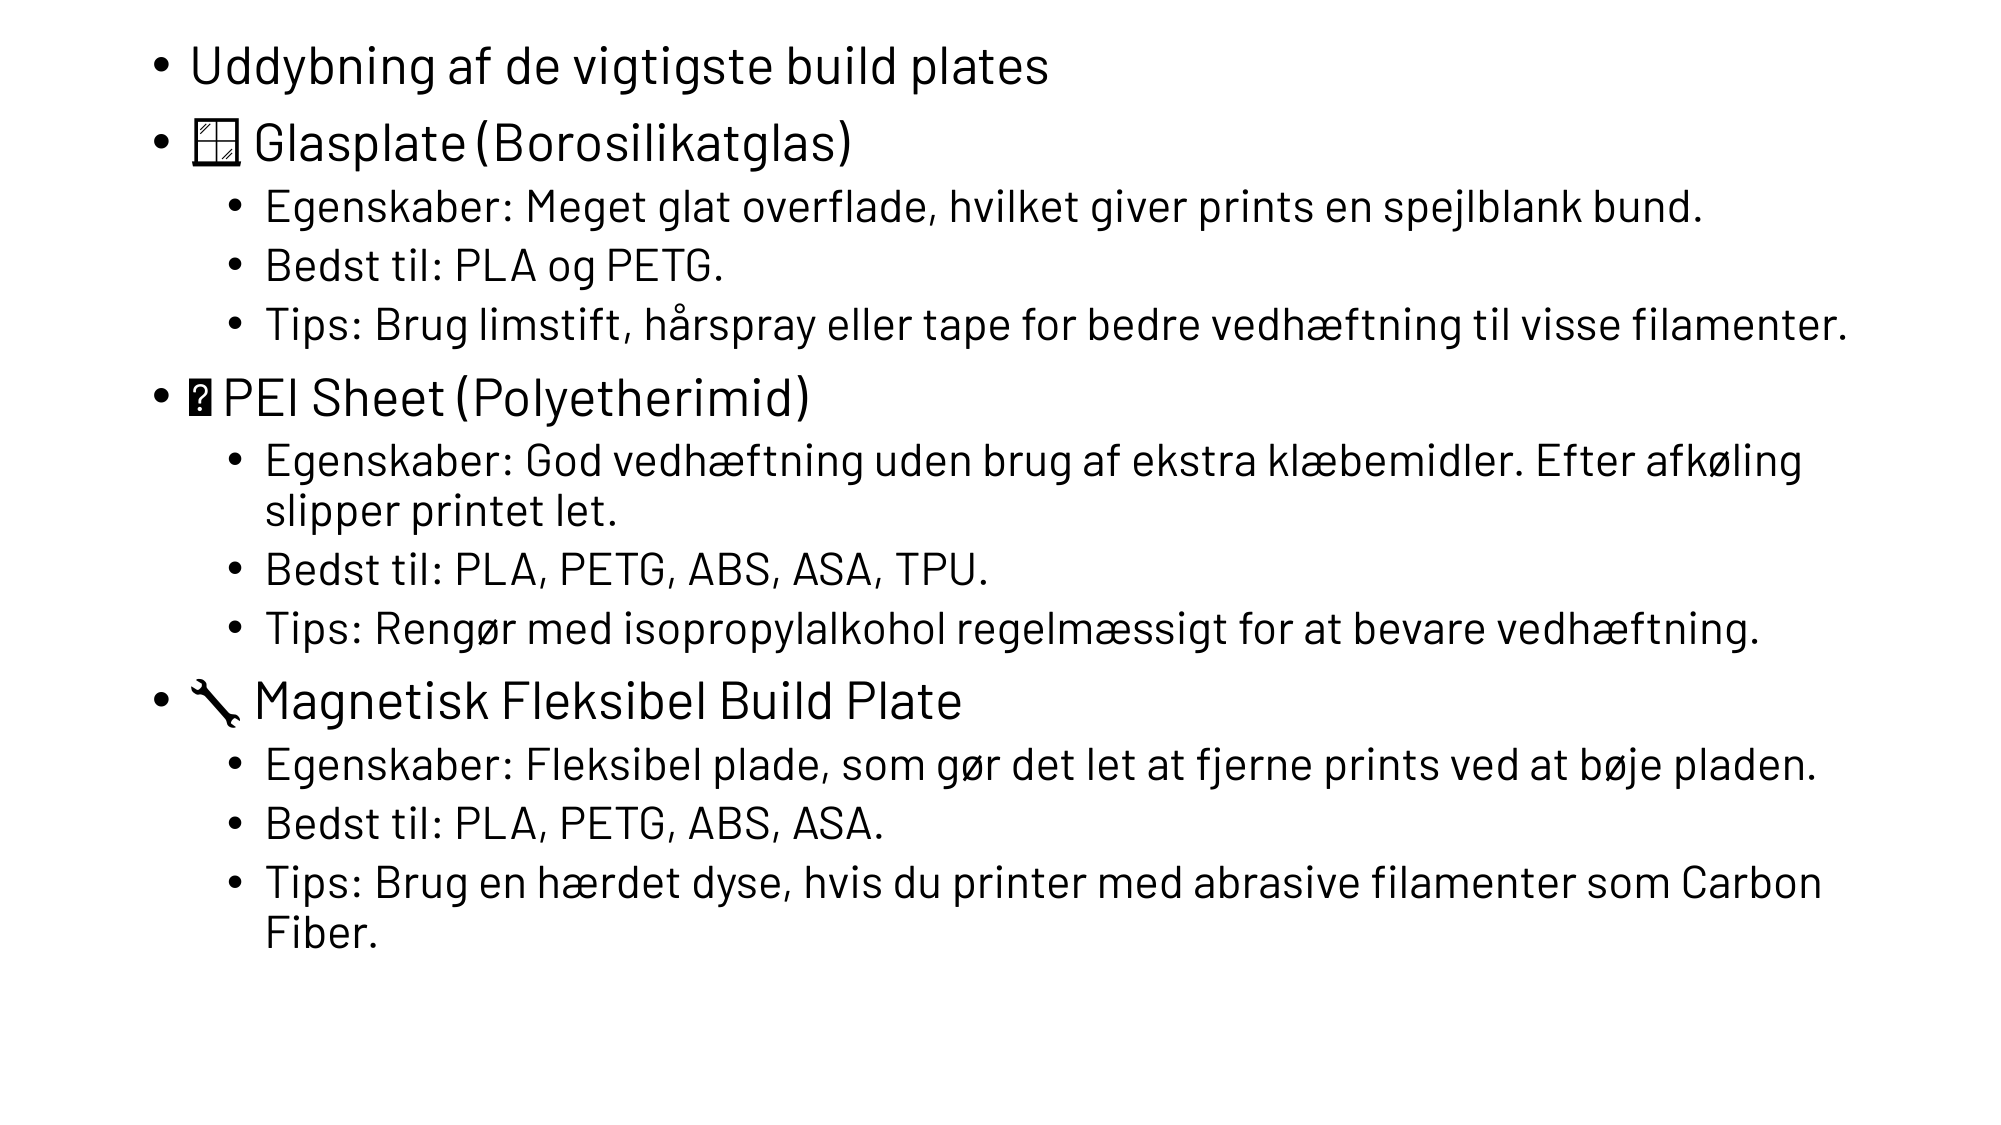

Uddybning af de vigtigste build plates
🪟 Glasplate (Borosilikatglas)
Egenskaber: Meget glat overflade, hvilket giver prints en spejlblank bund.
Bedst til: PLA og PETG.
Tips: Brug limstift, hårspray eller tape for bedre vedhæftning til visse filamenter.
🧴 PEI Sheet (Polyetherimid)
Egenskaber: God vedhæftning uden brug af ekstra klæbemidler. Efter afkøling slipper printet let.
Bedst til: PLA, PETG, ABS, ASA, TPU.
Tips: Rengør med isopropylalkohol regelmæssigt for at bevare vedhæftning.
🔧 Magnetisk Fleksibel Build Plate
Egenskaber: Fleksibel plade, som gør det let at fjerne prints ved at bøje pladen.
Bedst til: PLA, PETG, ABS, ASA.
Tips: Brug en hærdet dyse, hvis du printer med abrasive filamenter som Carbon Fiber.